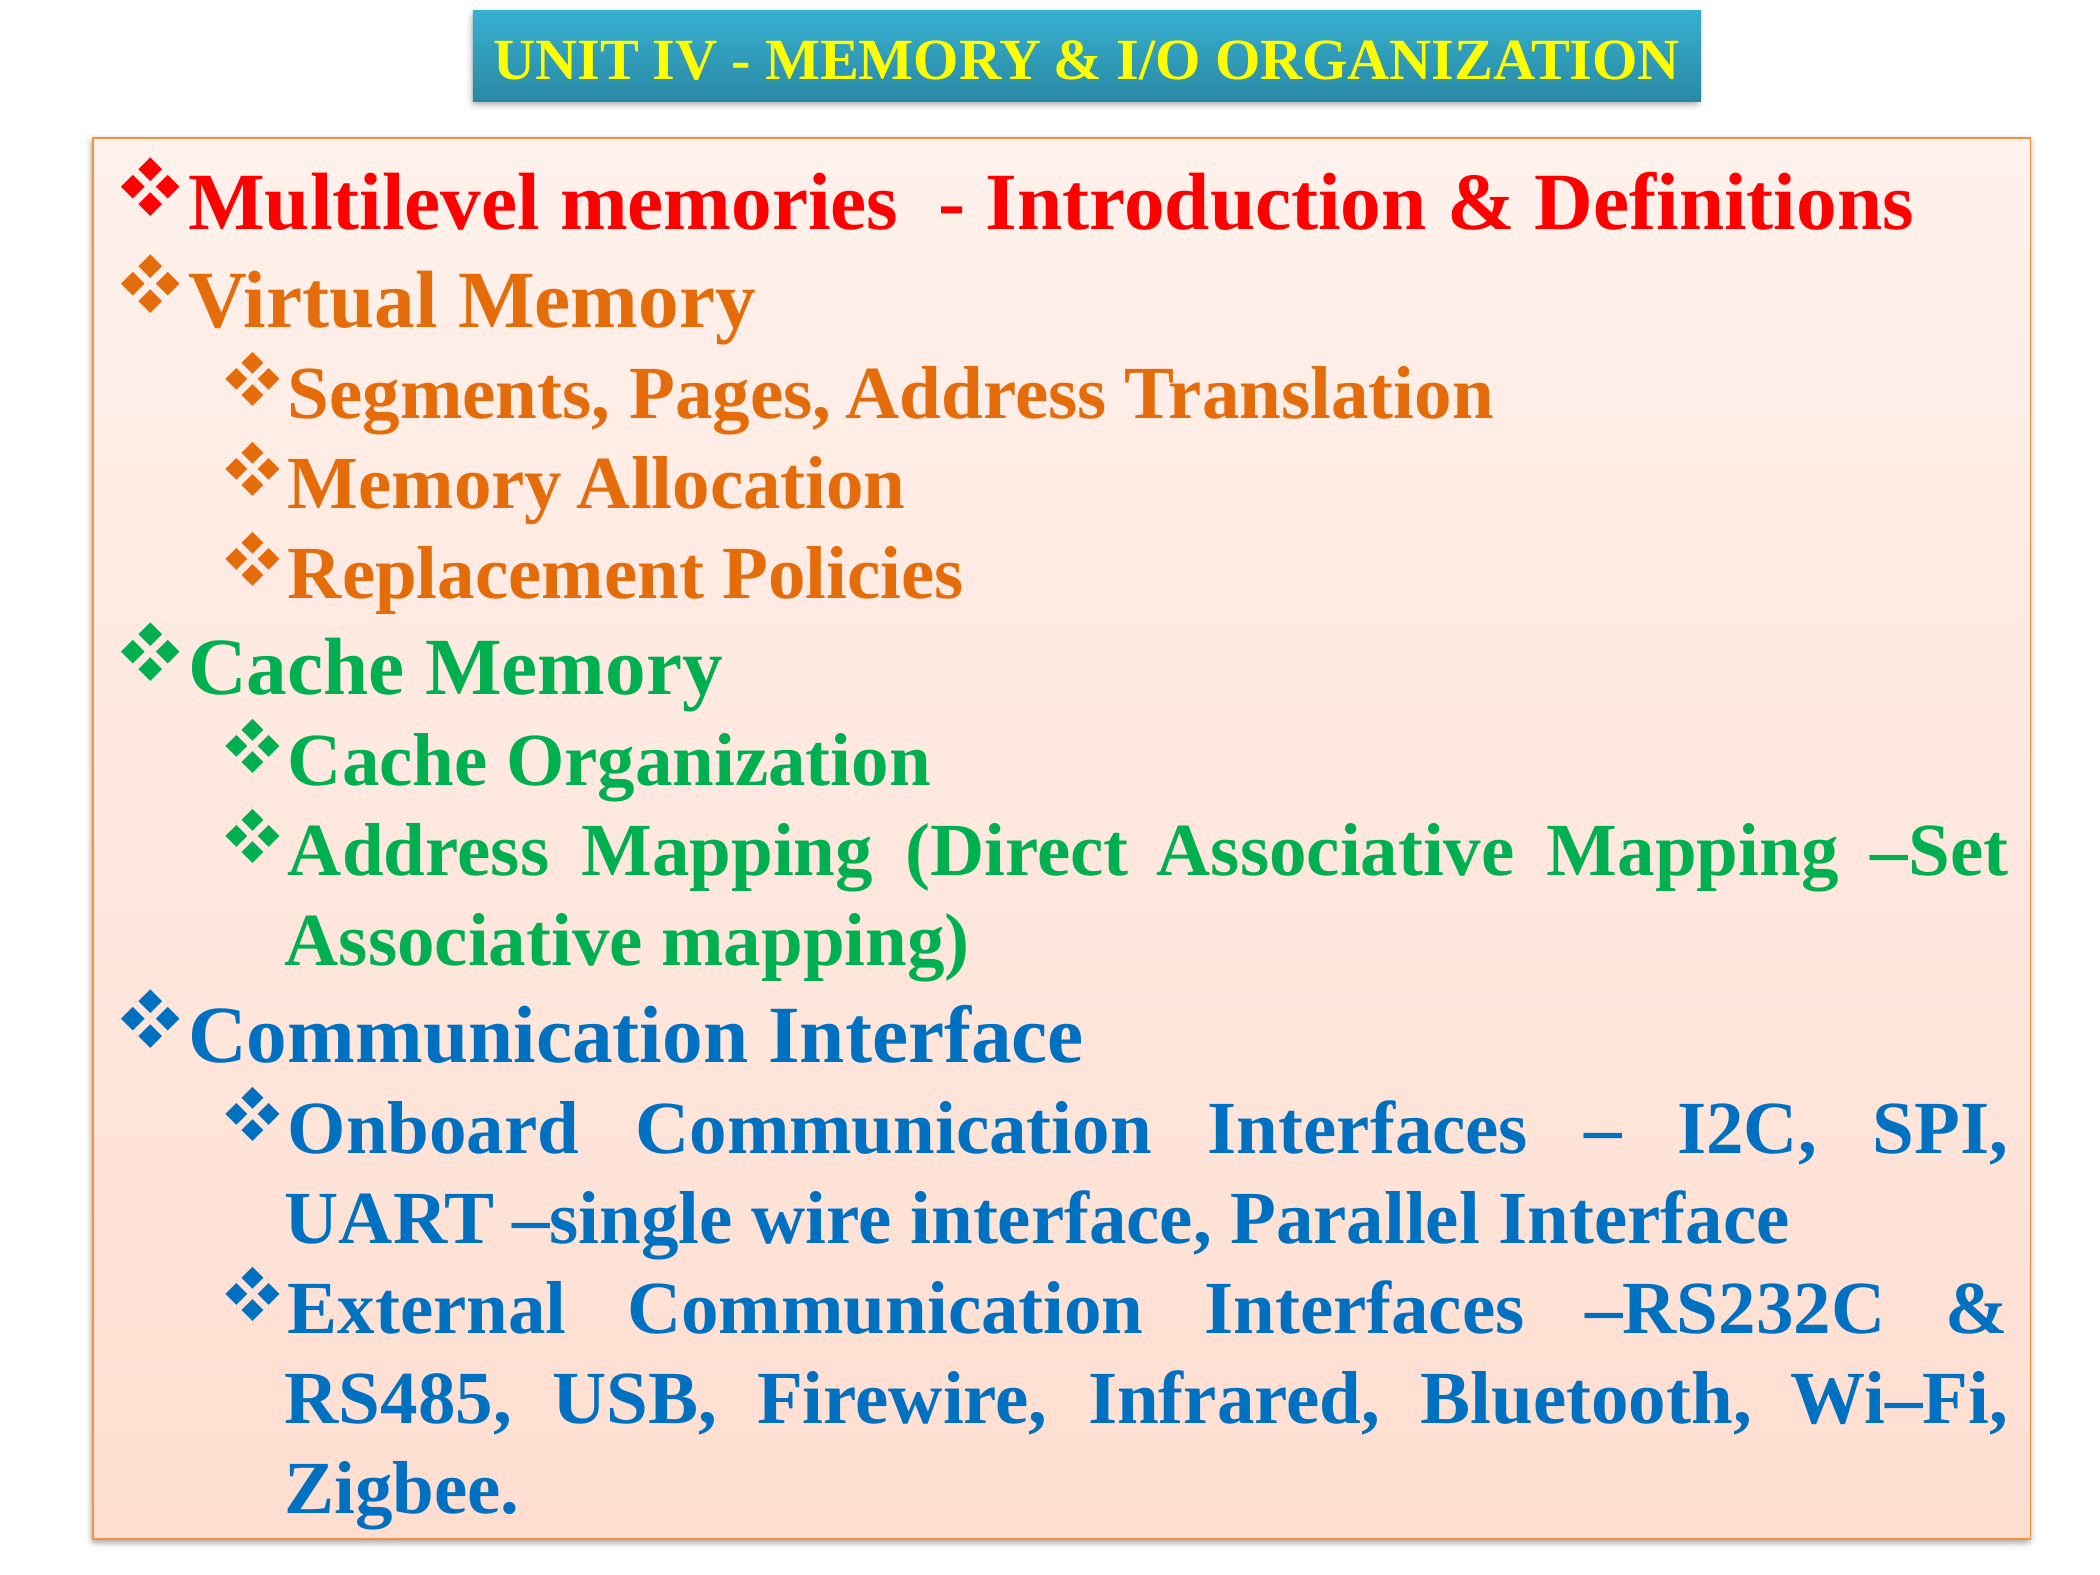

UNIT IV - MEMORY & I/O ORGANIZATION
Multilevel memories  - Introduction & Definitions
Virtual Memory
Segments, Pages, Address Translation
Memory Allocation
Replacement Policies
Cache Memory
Cache Organization
Address Mapping (Direct Associative Mapping –Set Associative mapping)
Communication Interface
Onboard Communication Interfaces – I2C, SPI, UART –single wire interface, Parallel Interface
External Communication Interfaces –RS232C & RS485, USB, Firewire, Infrared, Bluetooth, Wi–Fi, Zigbee.